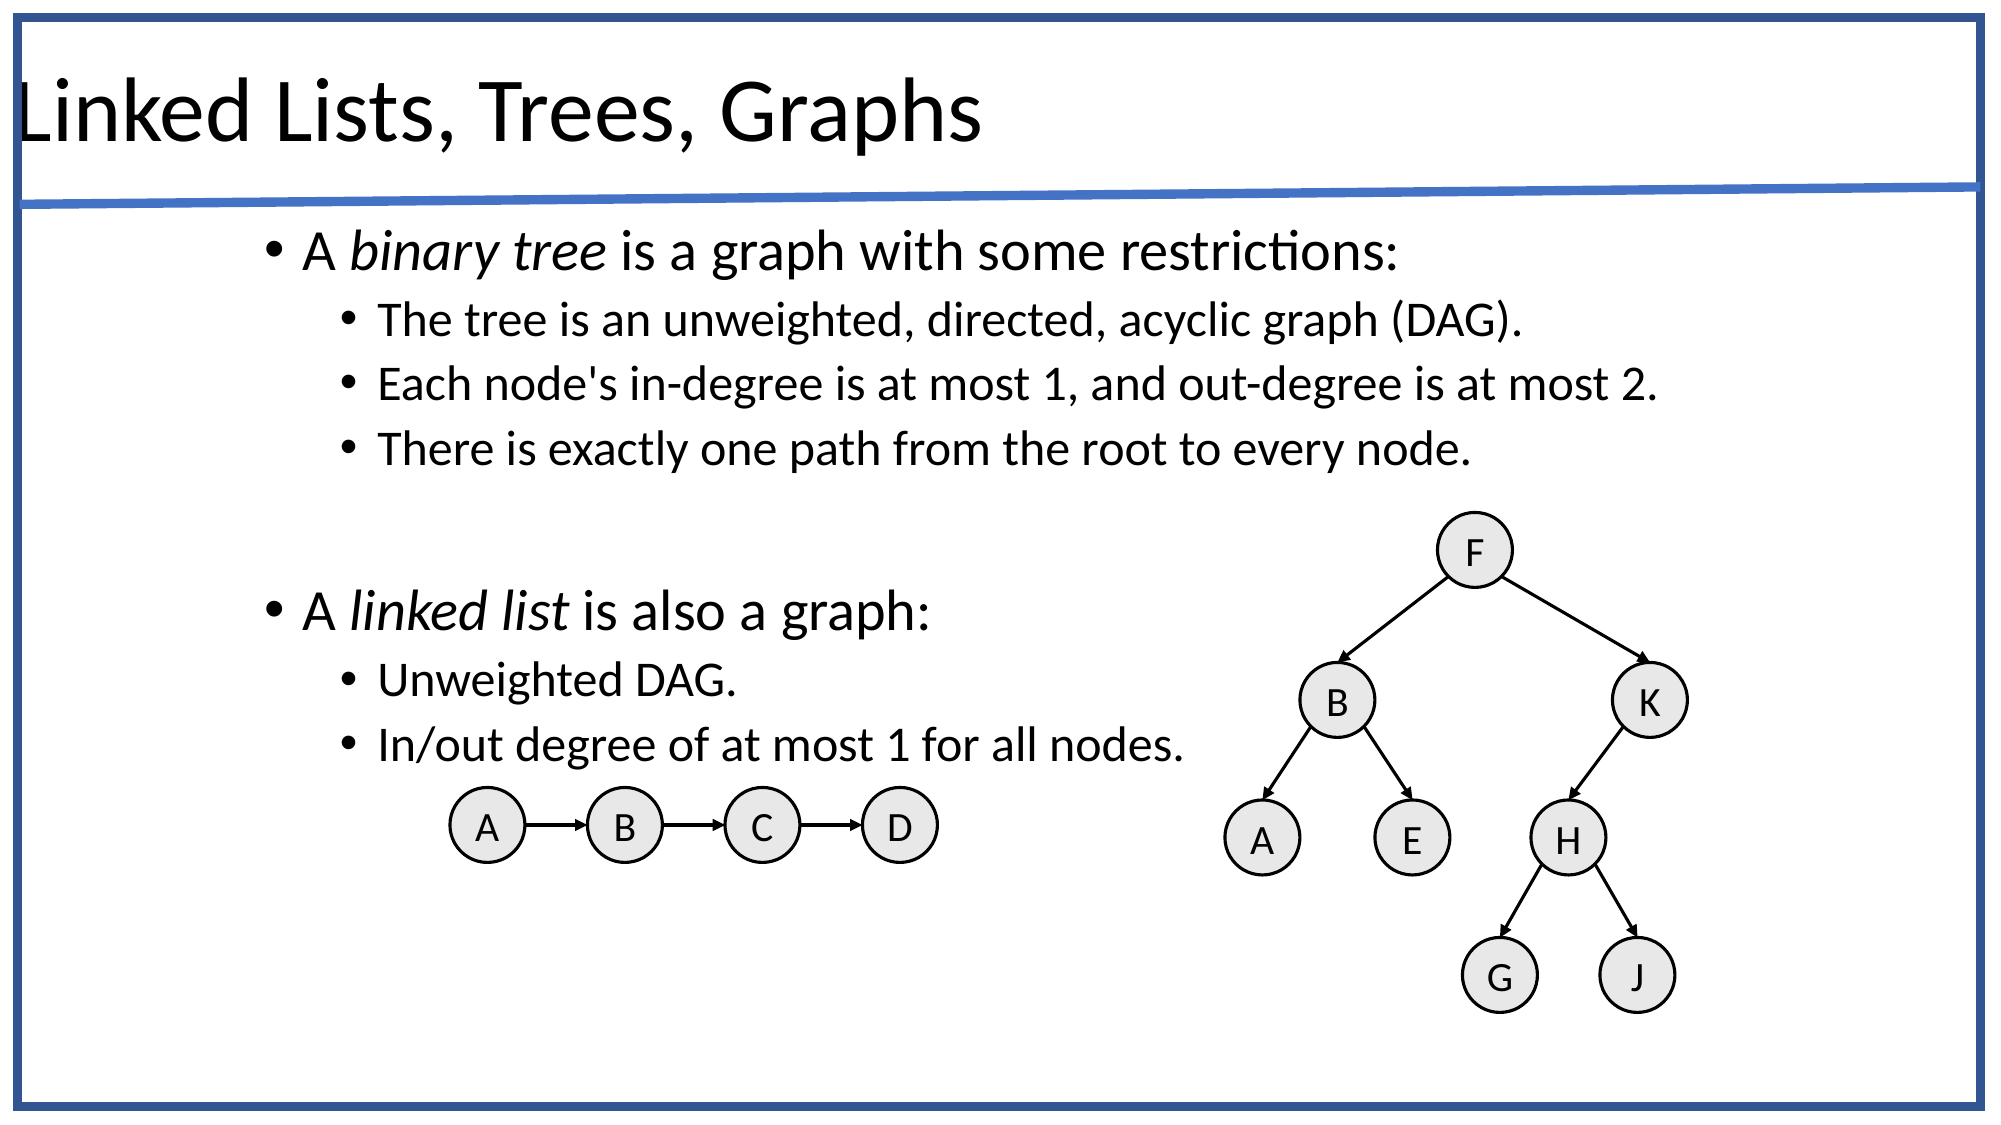

# Linked Lists, Trees, Graphs

A binary tree is a graph with some restrictions:
The tree is an unweighted, directed, acyclic graph (DAG).
Each node's in-degree is at most 1, and out-degree is at most 2.
There is exactly one path from the root to every node.

A linked list is also a graph:
Unweighted DAG.
In/out degree of at most 1 for all nodes.
F
B
K
A
B
C
D
A
E
H
G
J